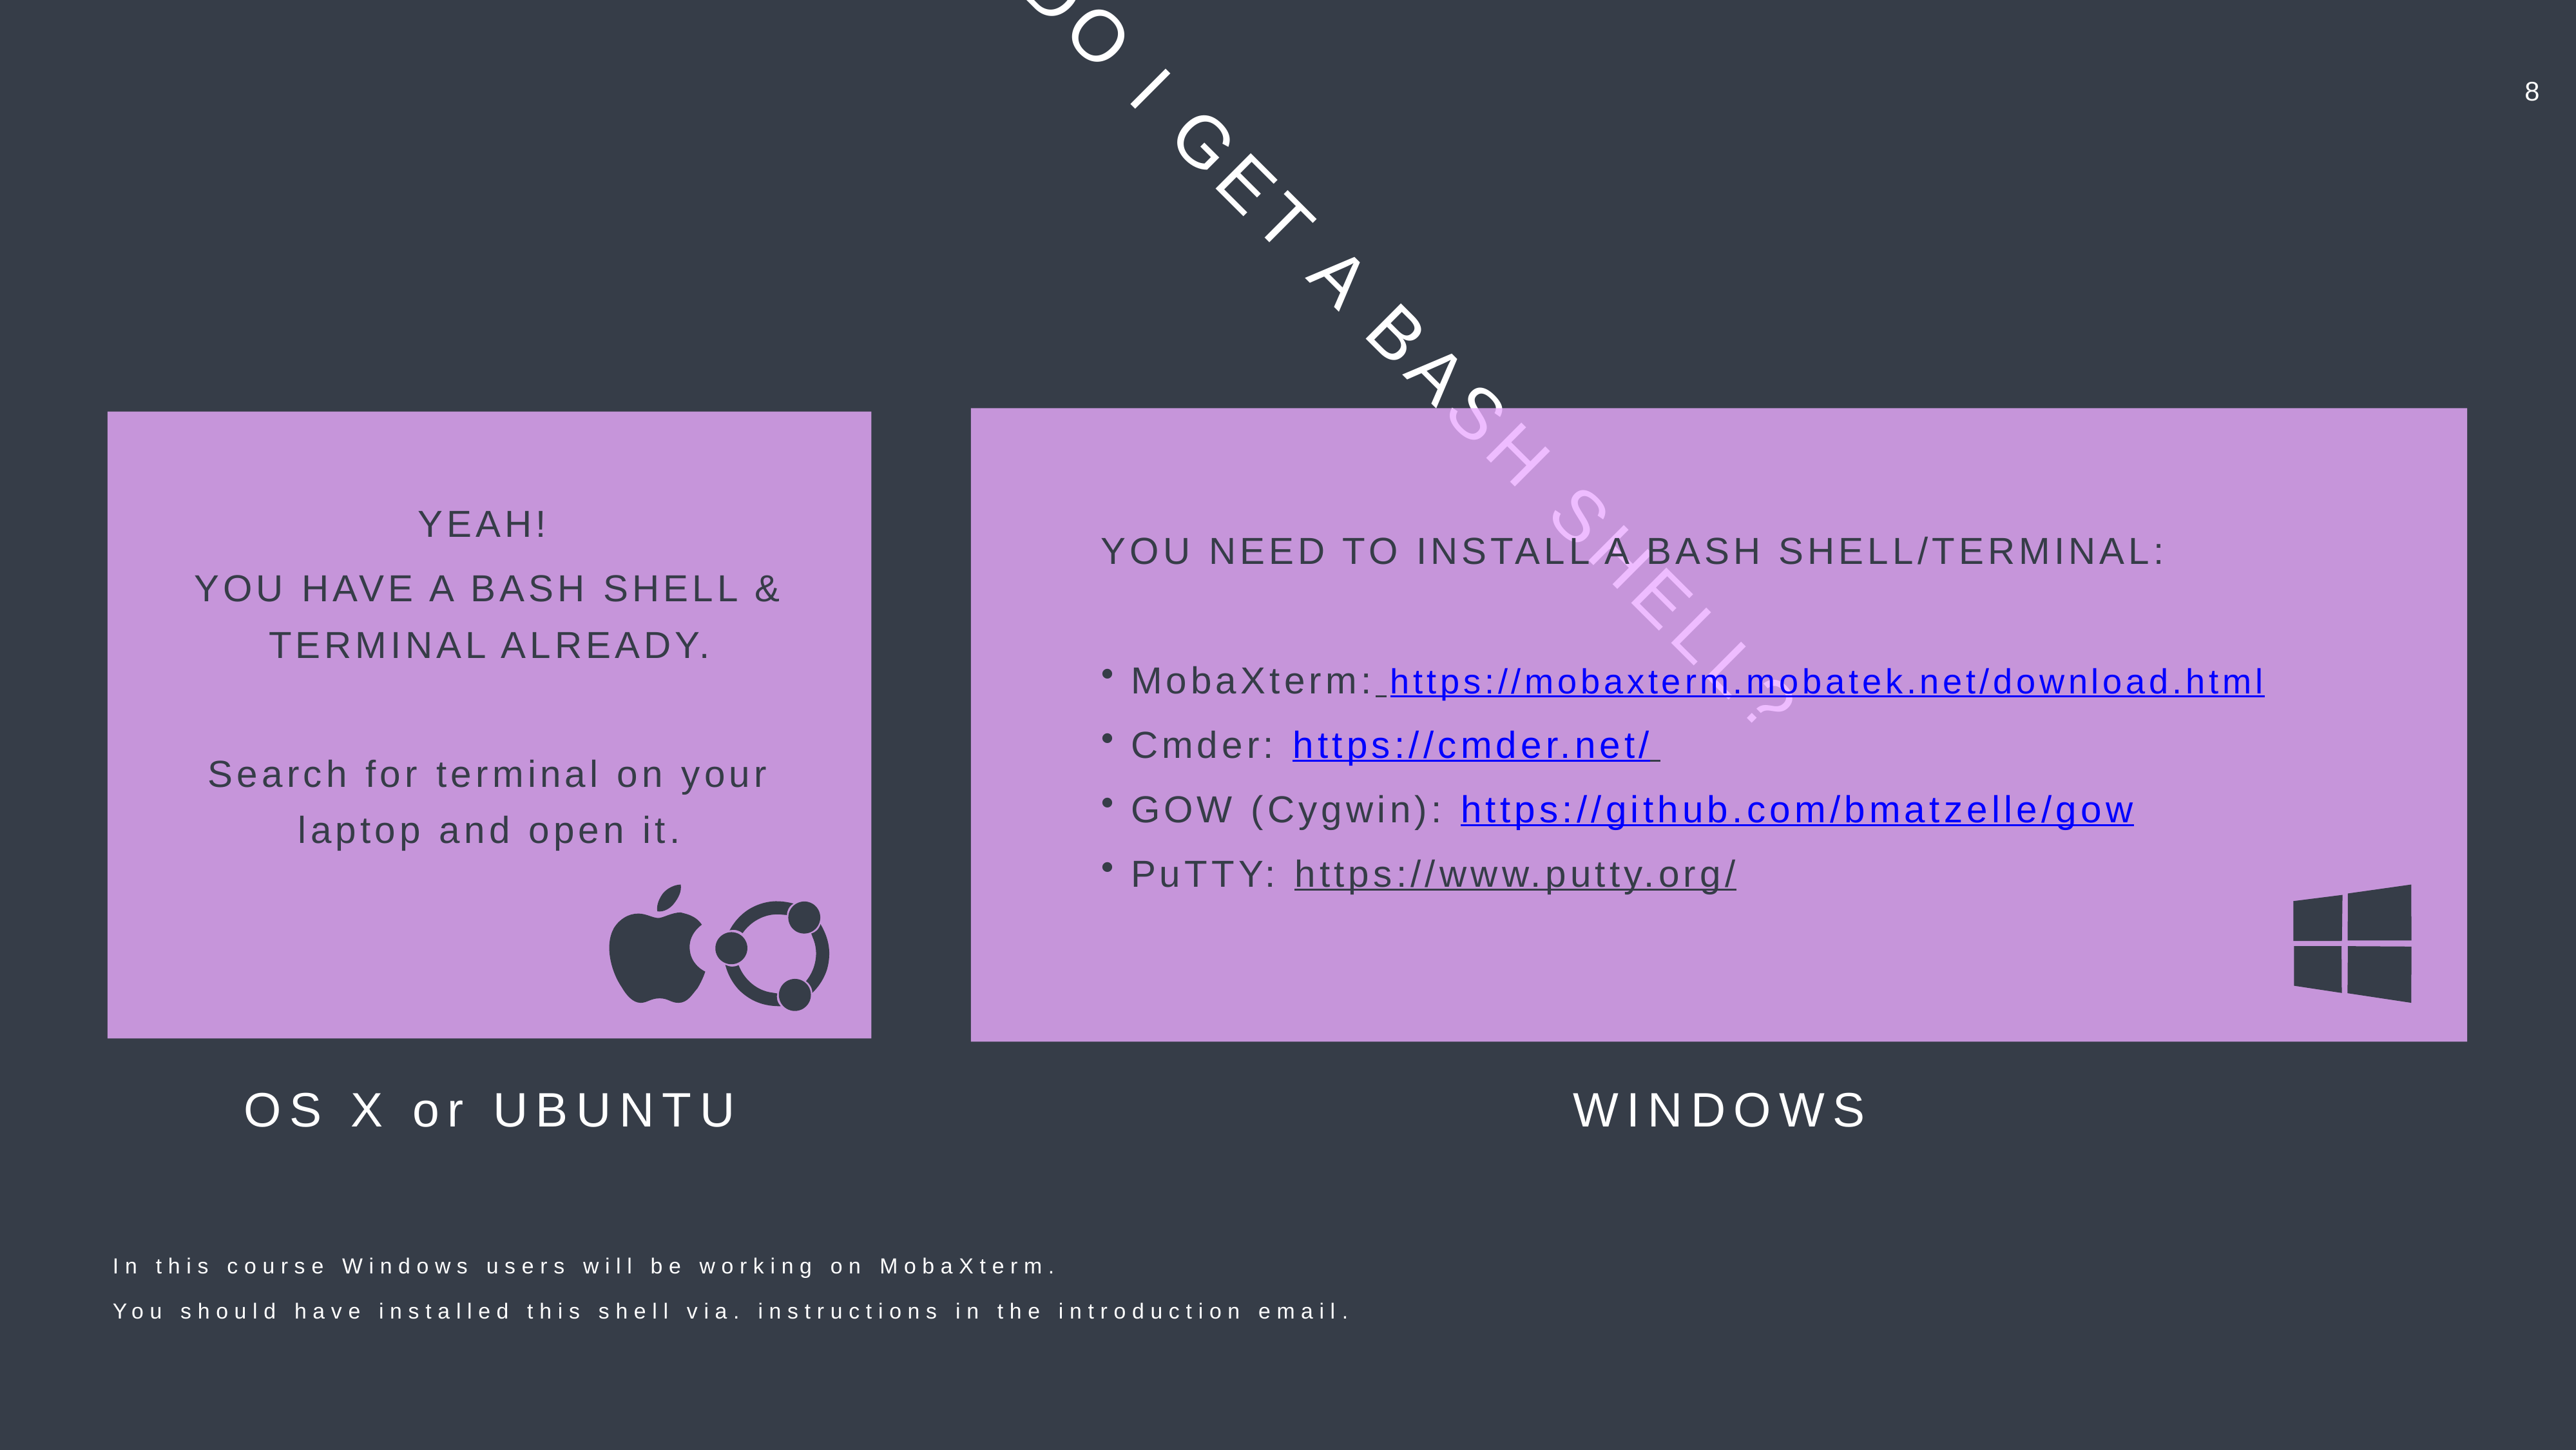

8
HOW DO I GET A BASH SHELL?

YEAH!
YOU HAVE A BASH SHELL & TERMINAL ALREADY.

Search for terminal on your laptop and open it.
YOU NEED TO INSTALL A BASH SHELL/TERMINAL:

MobaXterm: https://mobaxterm.mobatek.net/download.html
Cmder: https://cmder.net/
GOW (Cygwin): https://github.com/bmatzelle/gow
PuTTY: https://www.putty.org/

OS X or UBUNTU
WINDOWS
In this course Windows users will be working on MobaXterm.
You should have installed this shell via. instructions in the introduction email.